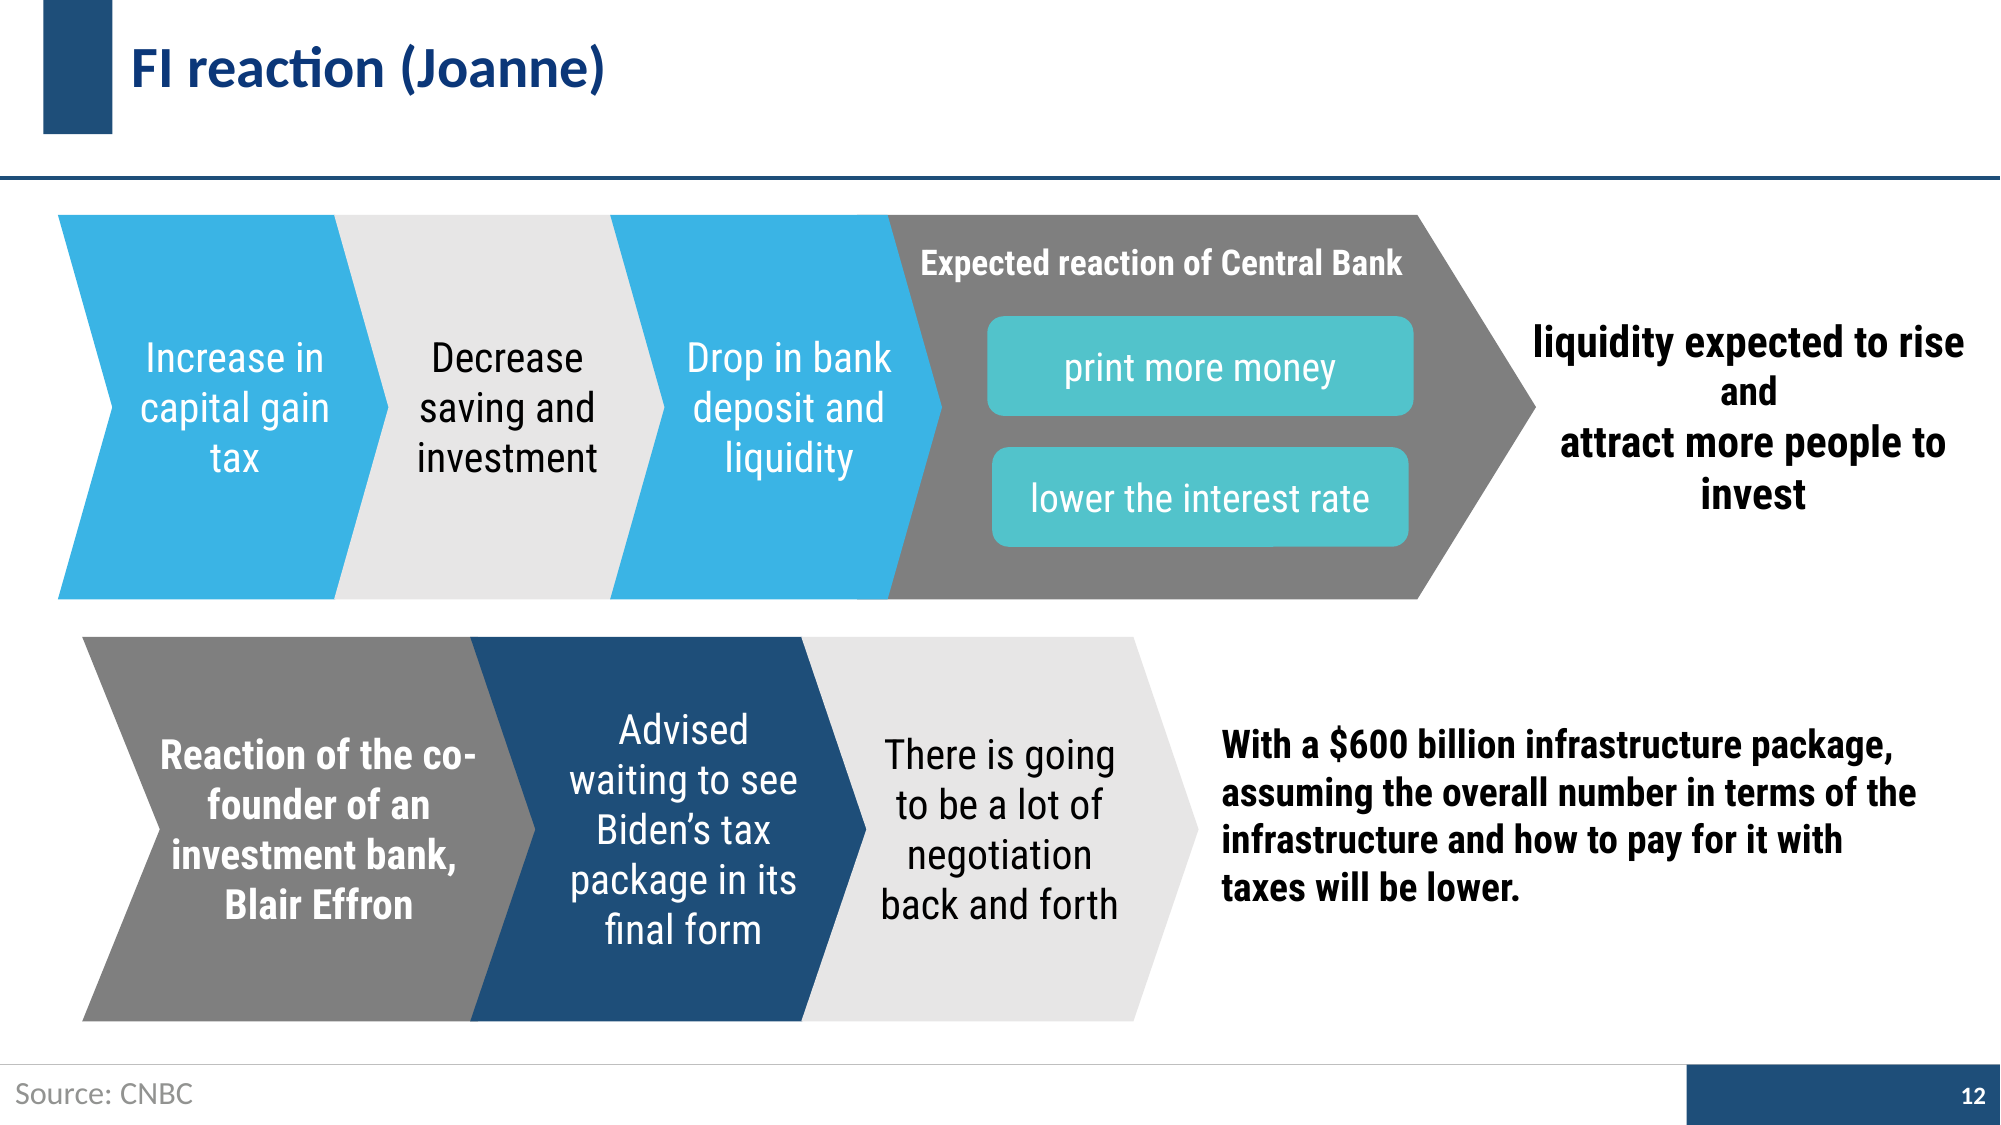

# FI reaction (Joanne)

Expected reaction of Central Bank
liquidity expected to rise
and
attract more people to invest
Increase in capital gain tax
Decrease saving and investment
Drop in bank deposit and liquidity
print more money
lower the interest rate

Advised waiting to see Biden’s tax package in its final form
With a $600 billion infrastructure package, assuming the overall number in terms of the infrastructure and how to pay for it with taxes will be lower.
Reaction of the co-founder of an investment bank,
Blair Effron
There is going to be a lot of negotiation back and forth
Source: CNBC
12